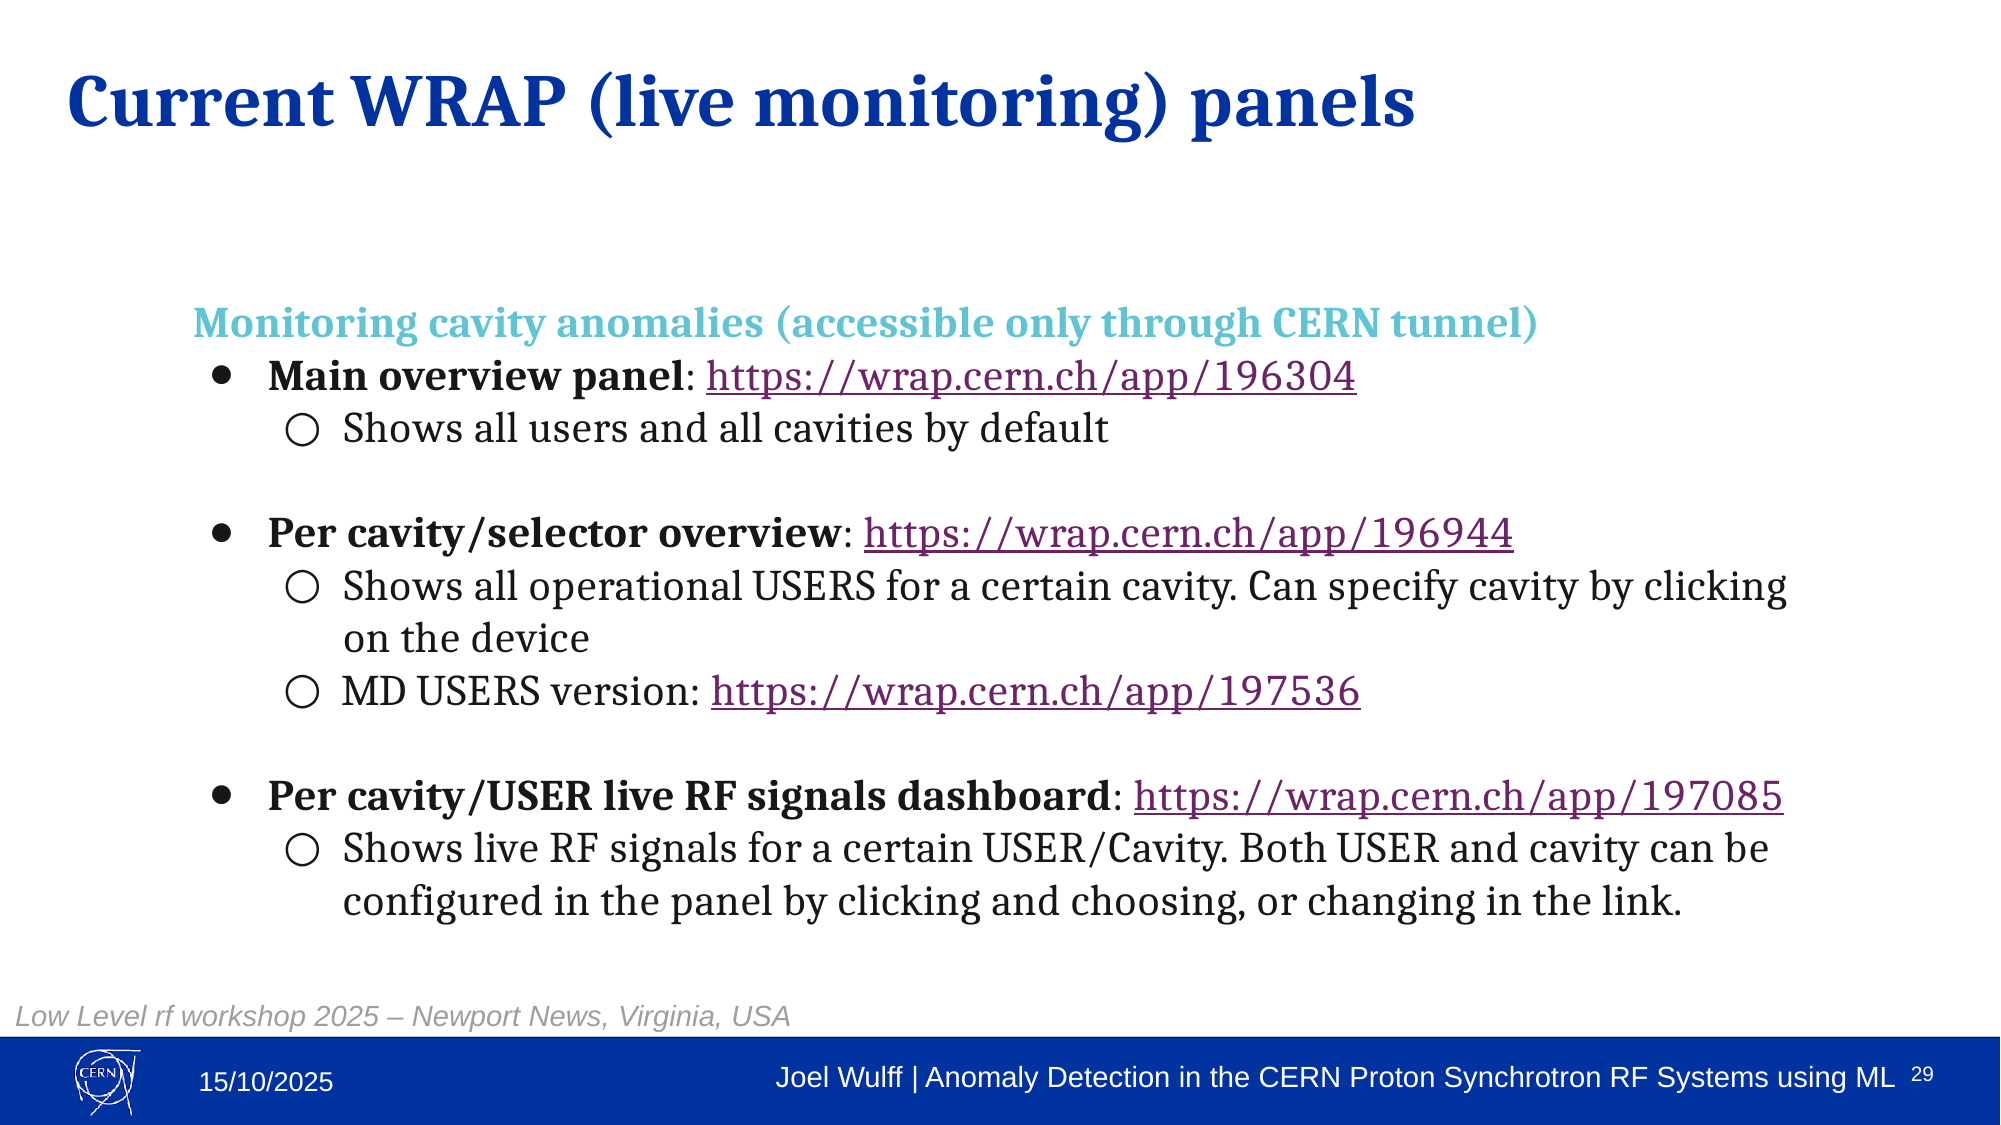

# Current WRAP (live monitoring) panels

Monitoring cavity anomalies (accessible only through CERN tunnel)
Main overview panel: https://wrap.cern.ch/app/196304
Shows all users and all cavities by default

Per cavity/selector overview: https://wrap.cern.ch/app/196944
Shows all operational USERS for a certain cavity. Can specify cavity by clicking on the device
MD USERS version: https://wrap.cern.ch/app/197536

Per cavity/USER live RF signals dashboard: https://wrap.cern.ch/app/197085
Shows live RF signals for a certain USER/Cavity. Both USER and cavity can be configured in the panel by clicking and choosing, or changing in the link.
29